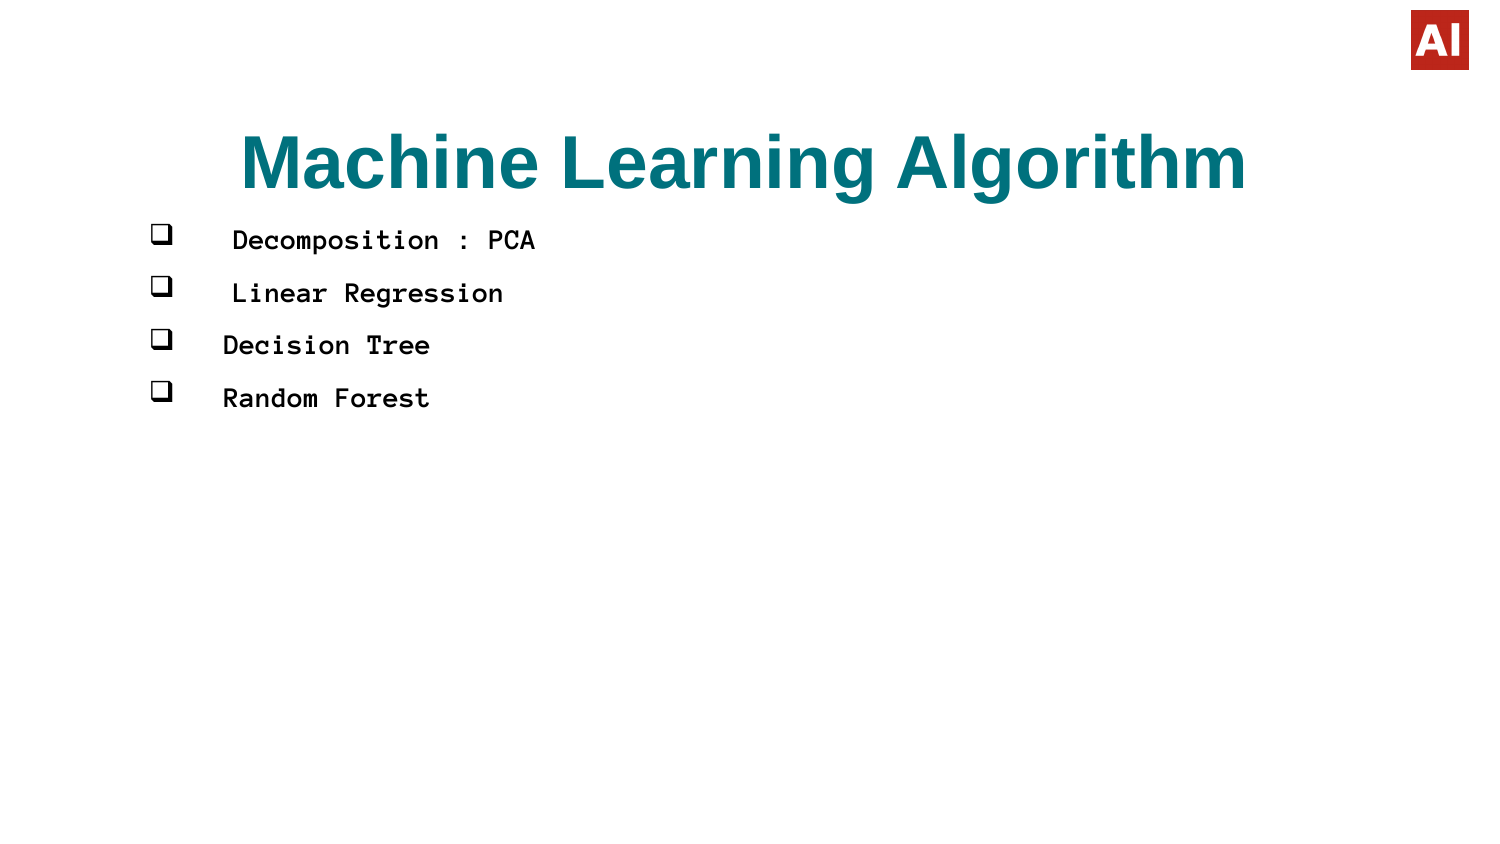

Machine Learning Algorithm
Decomposition : PCA
Linear Regression
Decision Tree
Random Forest